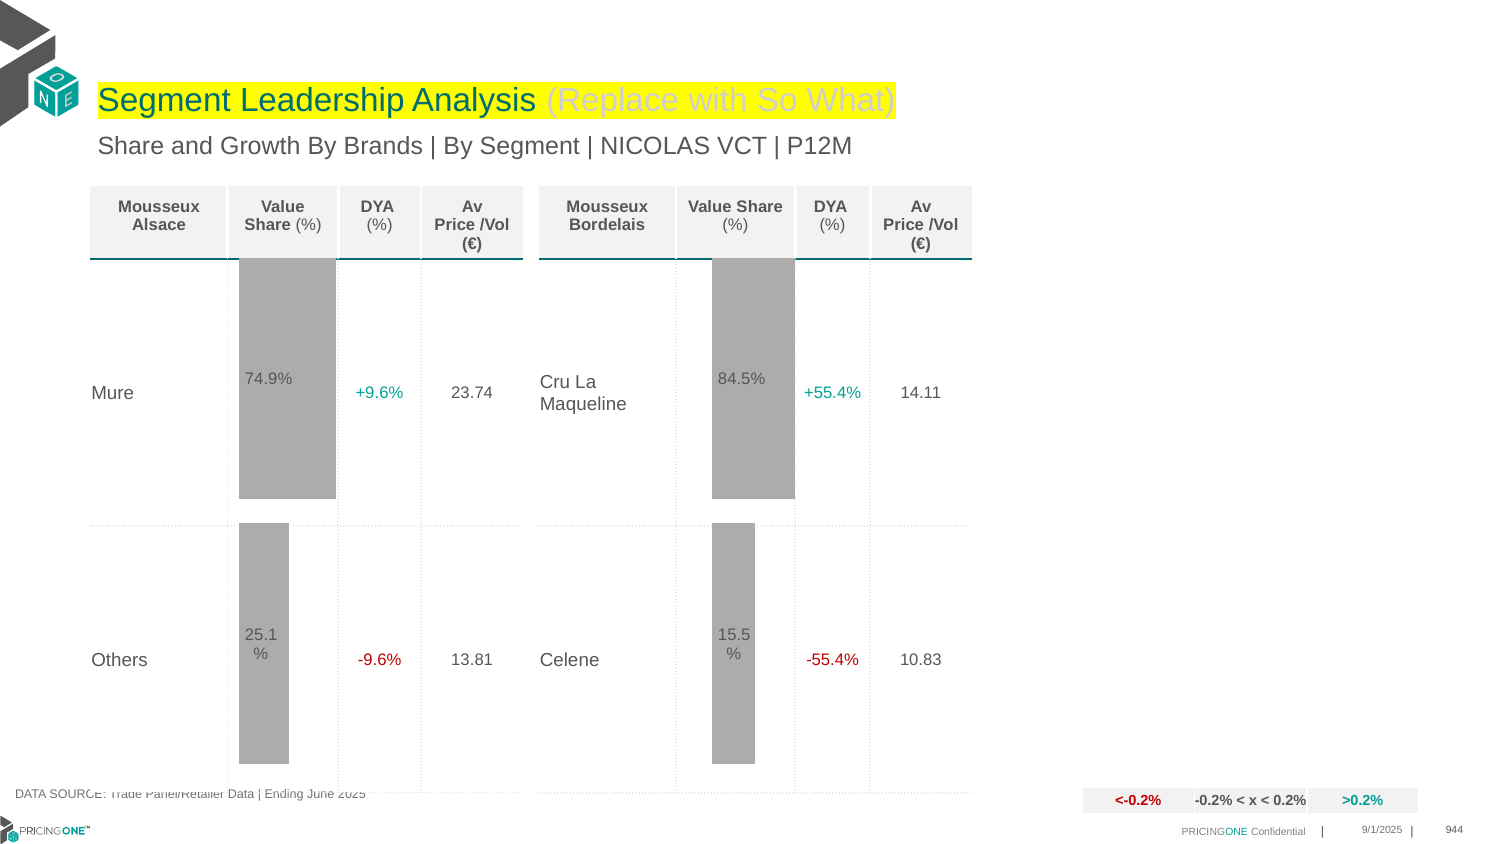

# Segment Leadership Analysis (Replace with So What)
Share and Growth By Brands | By Segment | NICOLAS VCT | P12M
| Mousseux Alsace | Value Share (%) | DYA (%) | Av Price /Vol (€) |
| --- | --- | --- | --- |
| Mure |  | +9.6% | 23.74 |
| Others |  | -9.6% | 13.81 |
| Mousseux Bordelais | Value Share (%) | DYA (%) | Av Price /Vol (€) |
| --- | --- | --- | --- |
| Cru La Maqueline |  | +55.4% | 14.11 |
| Celene |  | -55.4% | 10.83 |

### Chart

| Category | Mousseux Bordelais | NICOLAS VCT |
|---|---|
|  | 0.8454953118630248 |

### Chart

| Category | Mousseux Alsace | NICOLAS VCT |
|---|---|
|  | 0.7488121634463097 |
DATA SOURCE: Trade Panel/Retailer Data | Ending June 2025
| <-0.2% | -0.2% < x < 0.2% | >0.2% |
| --- | --- | --- |

9/1/2025
944